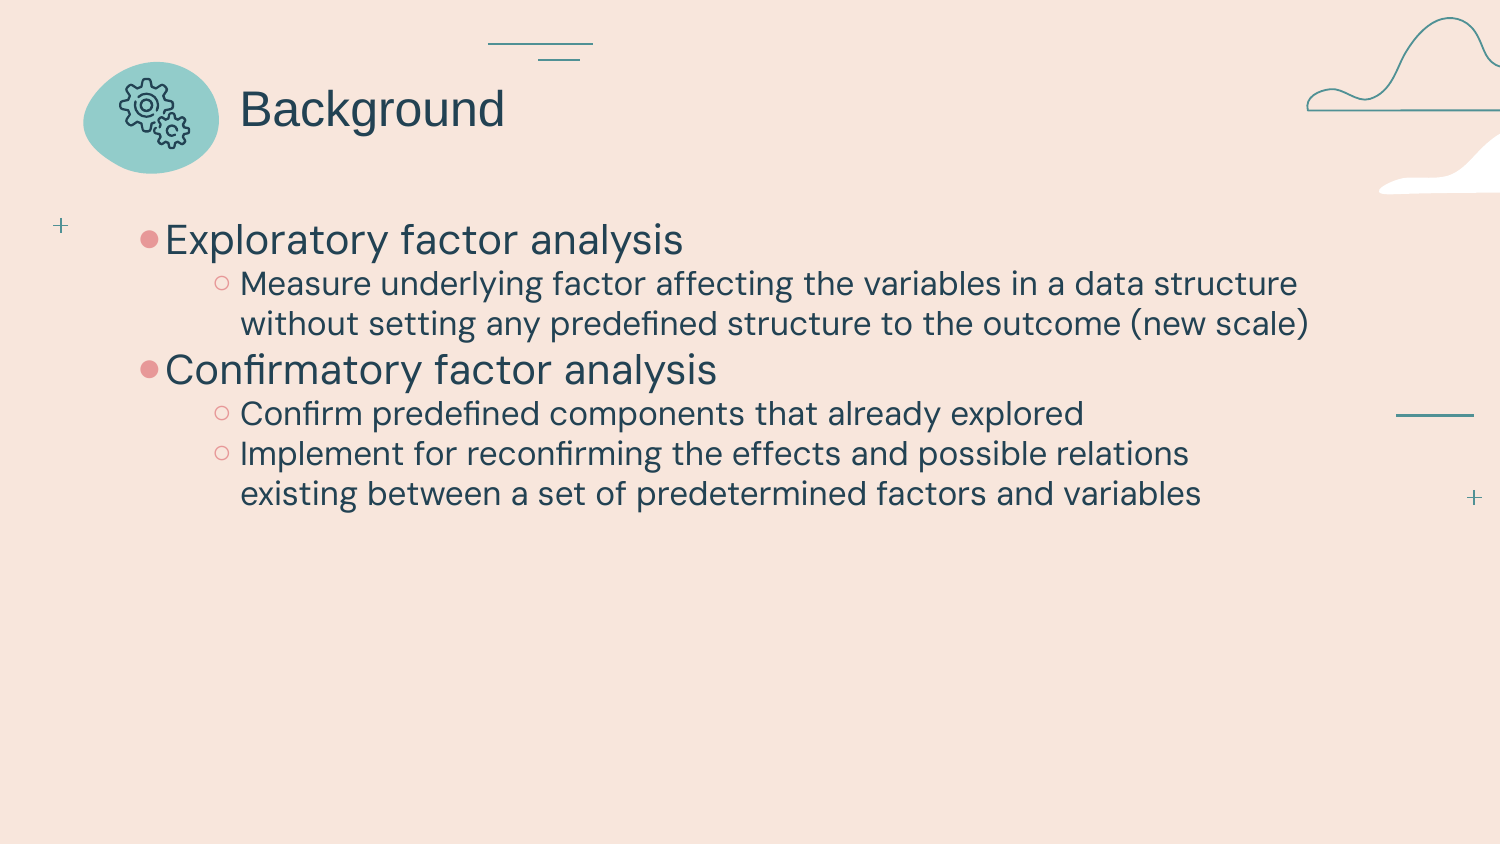

# Background

Exploratory factor analysis
Measure underlying factor affecting the variables in a data structure without setting any predefined structure to the outcome (new scale)
Confirmatory factor analysis
Confirm predefined components that already explored
Implement for reconfirming the effects and possible relations existing between a set of predetermined factors and variables